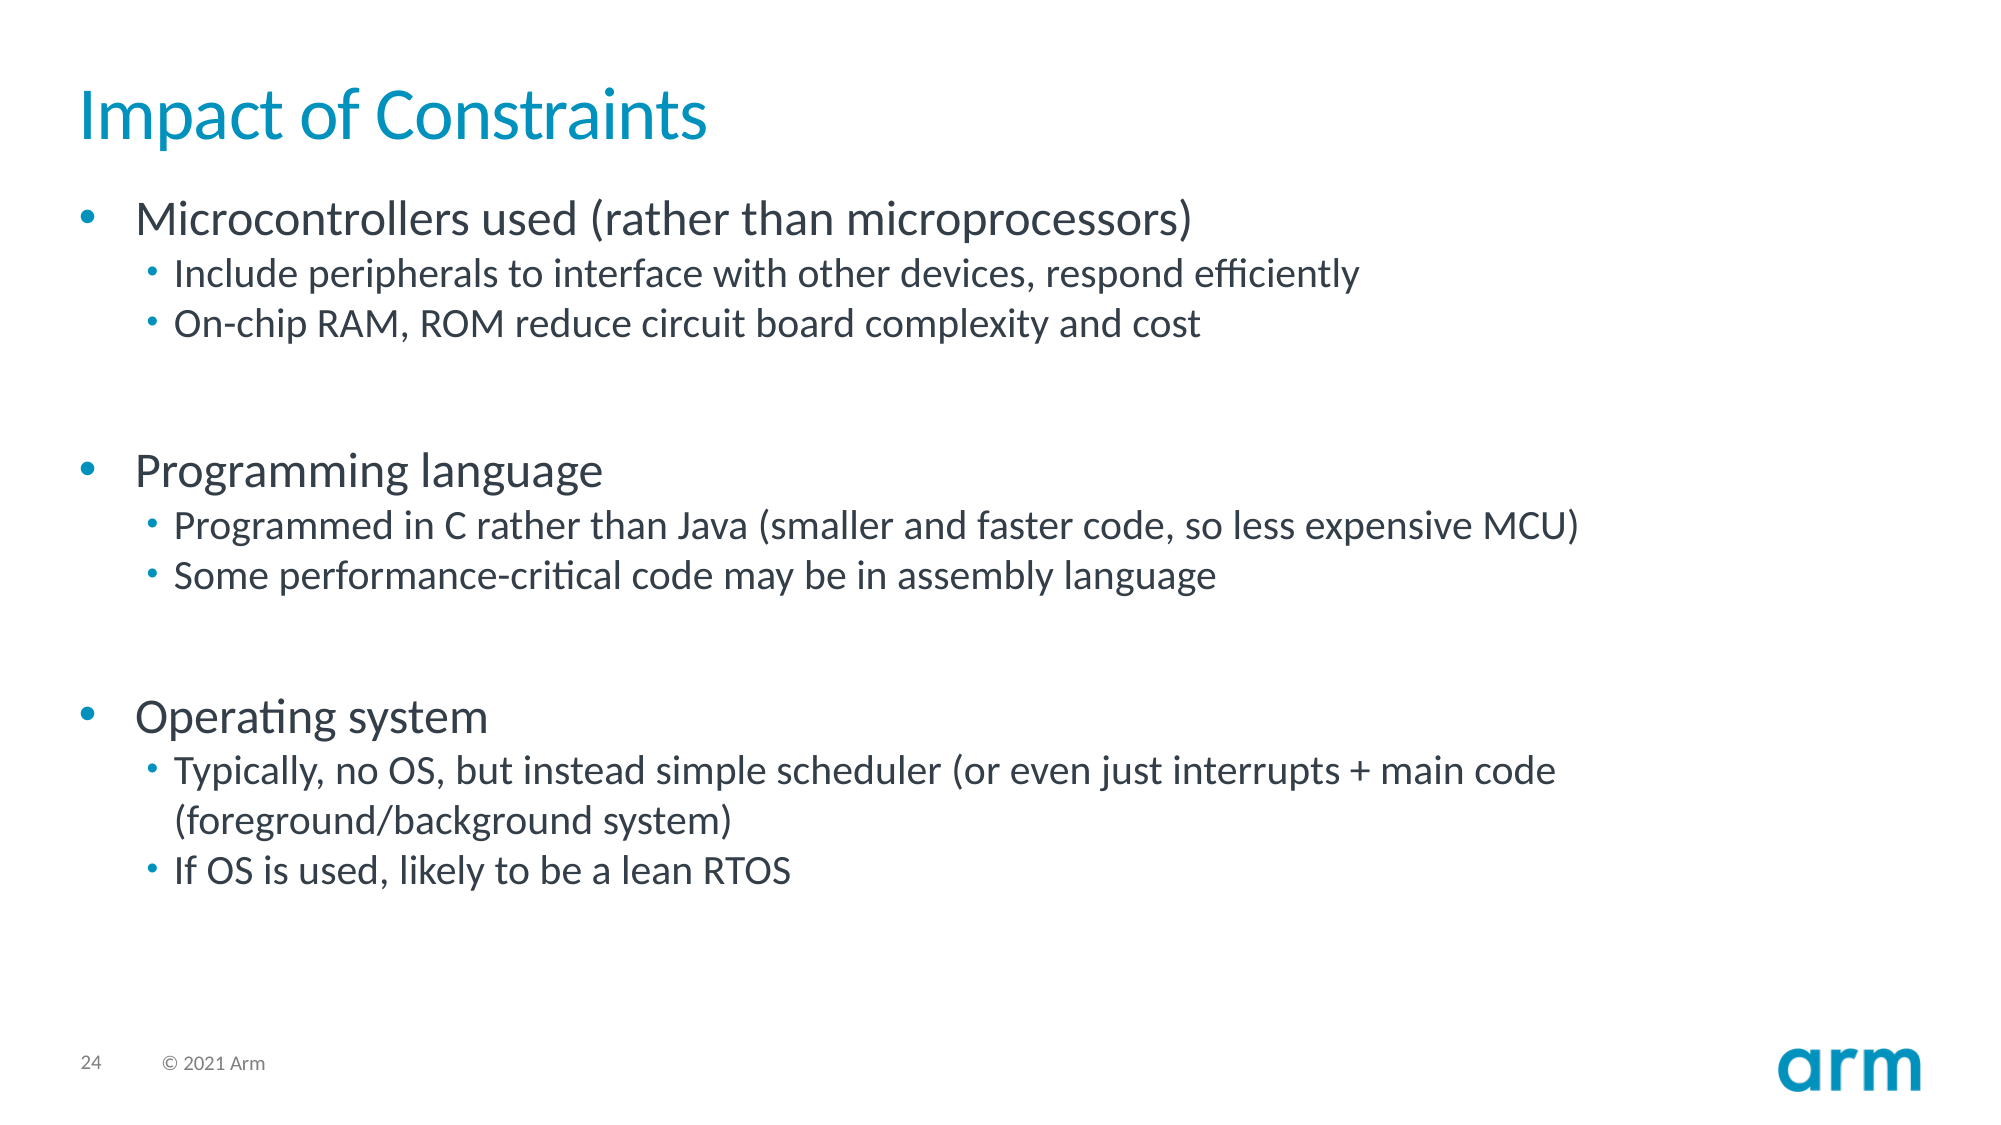

# Impact of Constraints
Microcontrollers used (rather than microprocessors)
Include peripherals to interface with other devices, respond efficiently
On-chip RAM, ROM reduce circuit board complexity and cost

Programming language
Programmed in C rather than Java (smaller and faster code, so less expensive MCU)
Some performance-critical code may be in assembly language

Operating system
Typically, no OS, but instead simple scheduler (or even just interrupts + main code (foreground/background system)
If OS is used, likely to be a lean RTOS